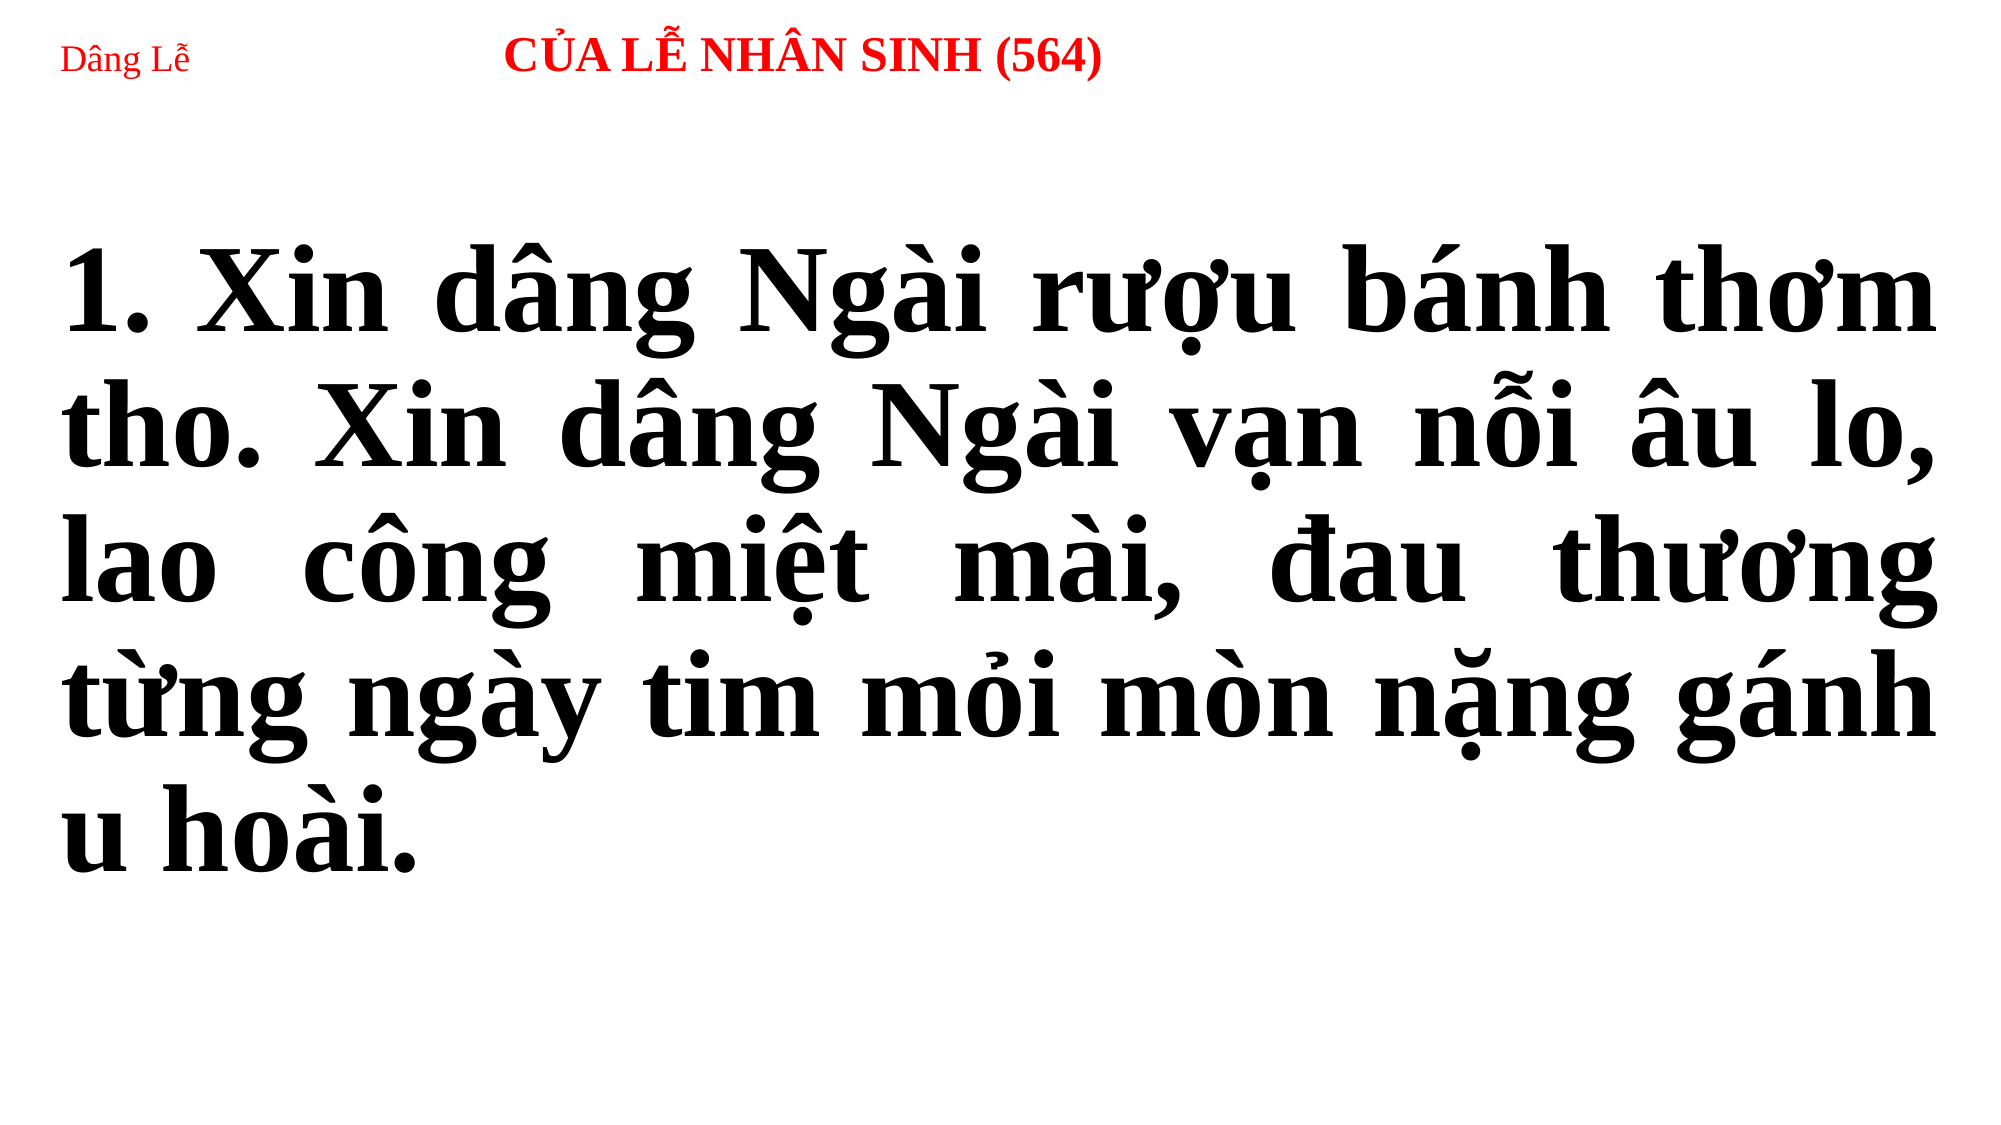

# Dâng Lễ                                 CỦA LỄ NHÂN SINH (564)
1. Xin dâng Ngài rượu bánh thơm tho. Xin dâng Ngài vạn nỗi âu lo, lao công miệt mài, đau thương từng ngày tim mỏi mòn nặng gánh u hoài.